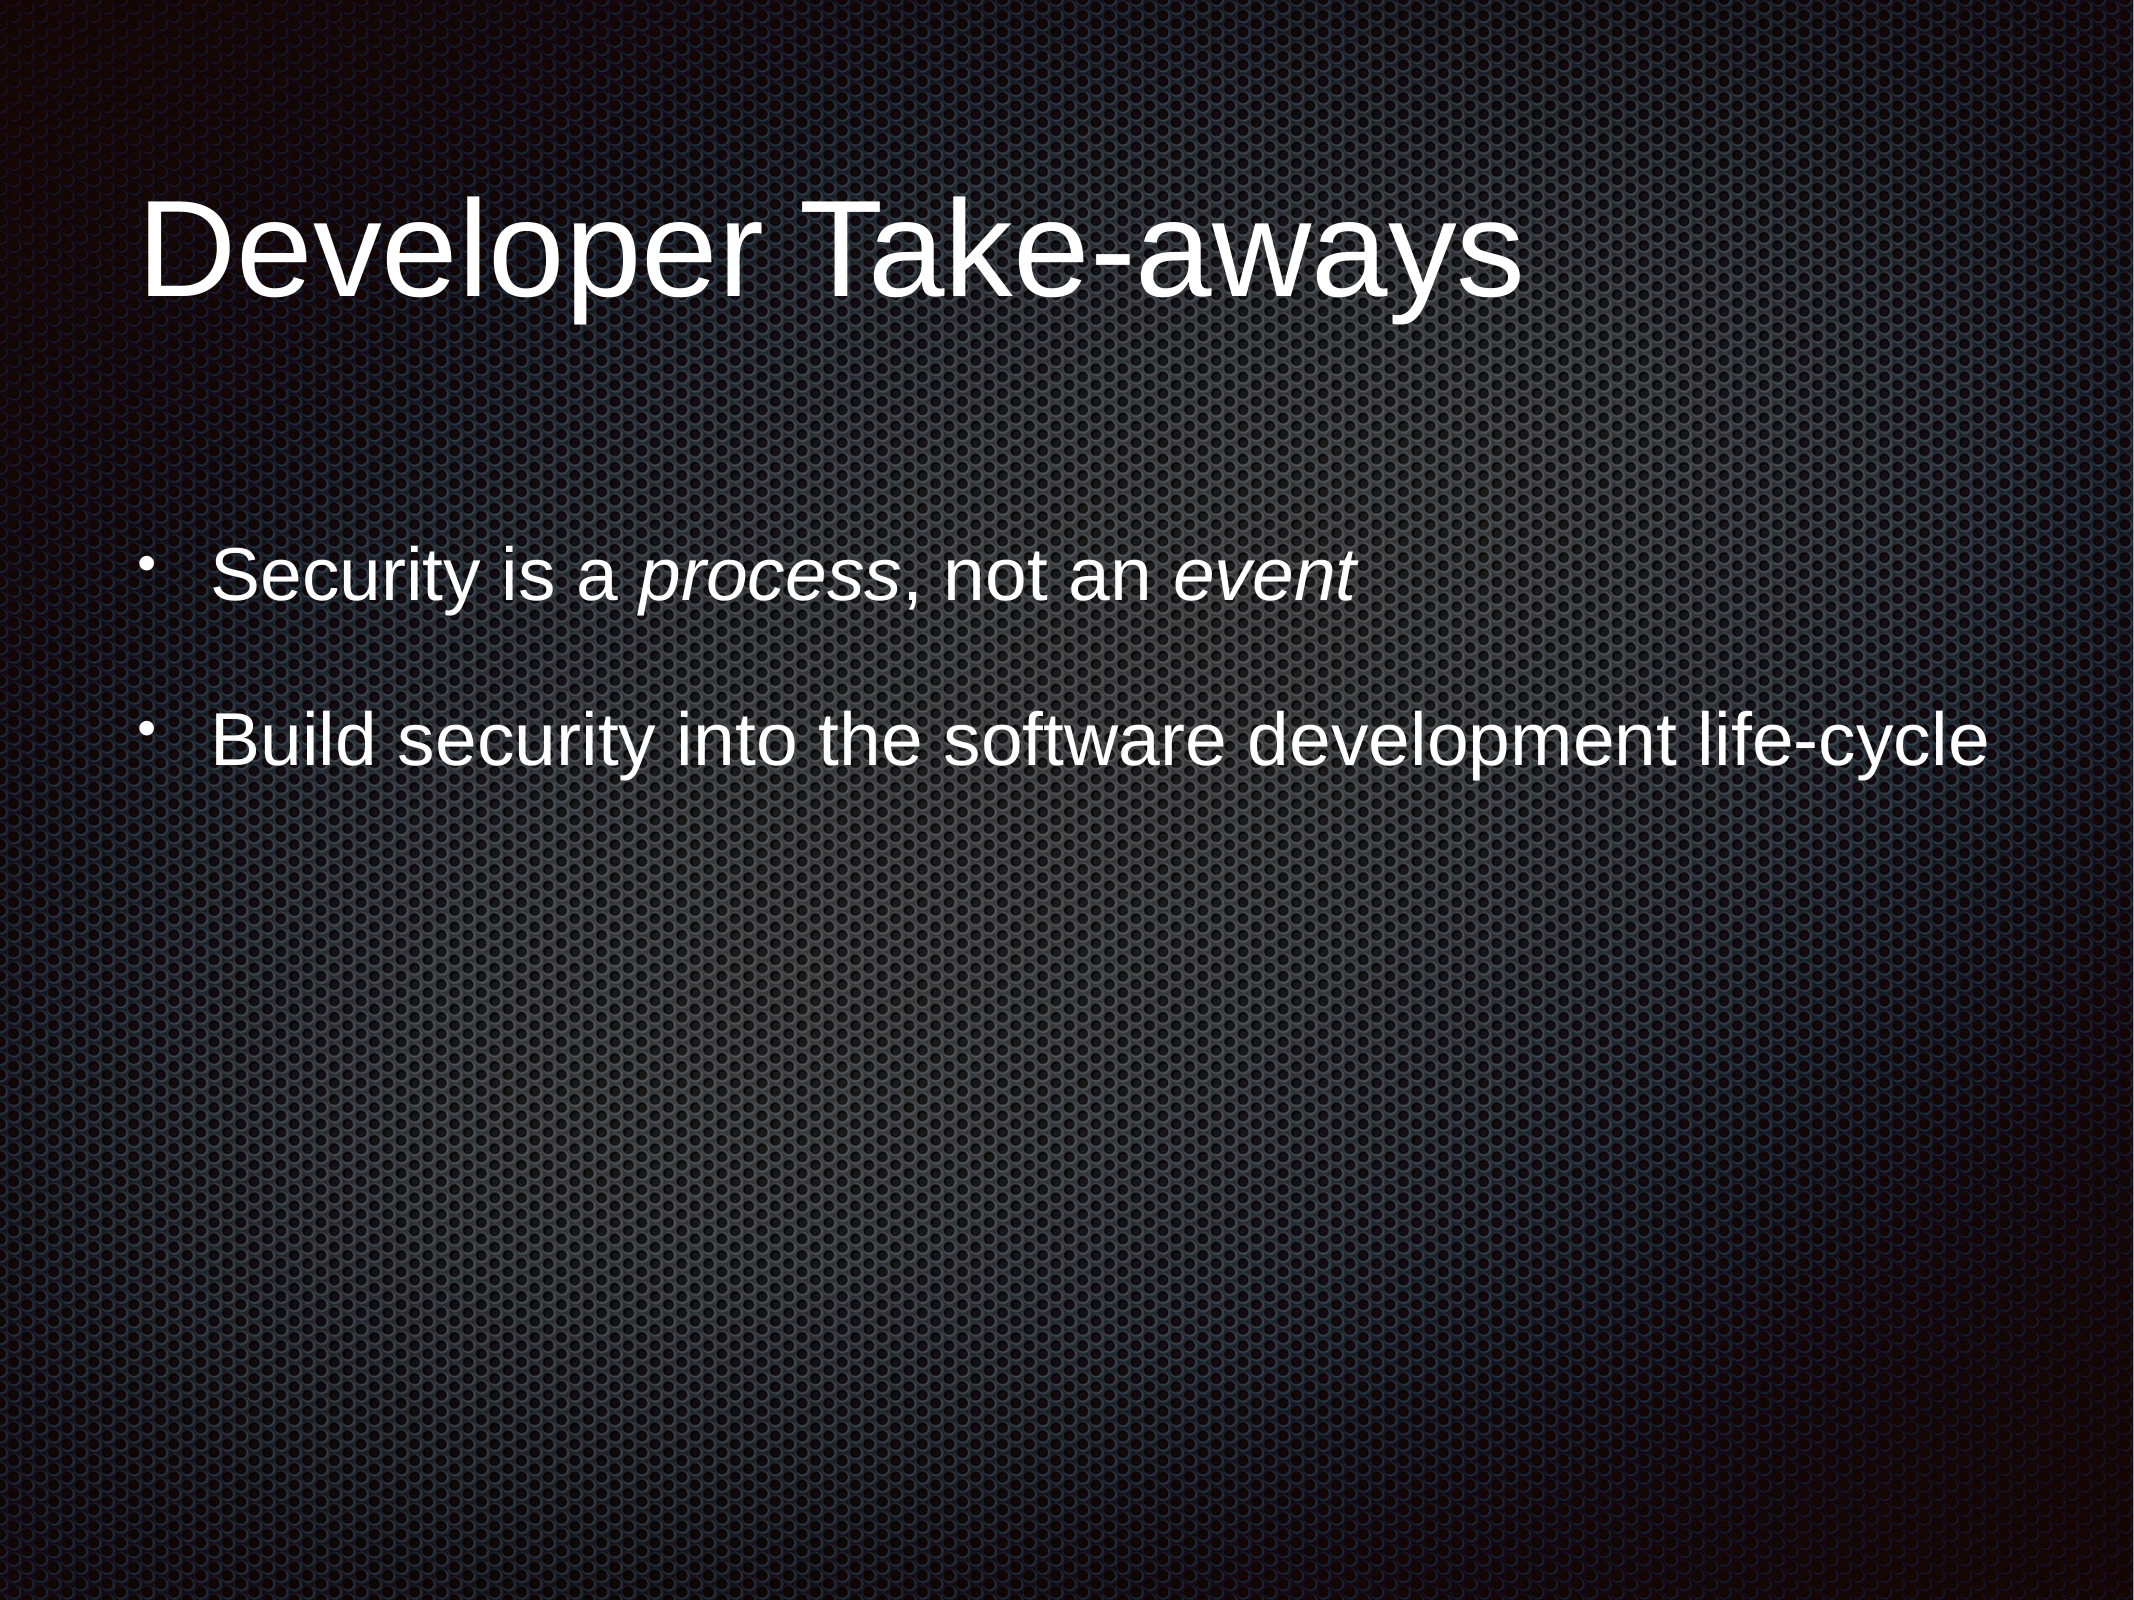

# Developer Take-aways
Security is a process, not an event
Build security into the software development life-cycle